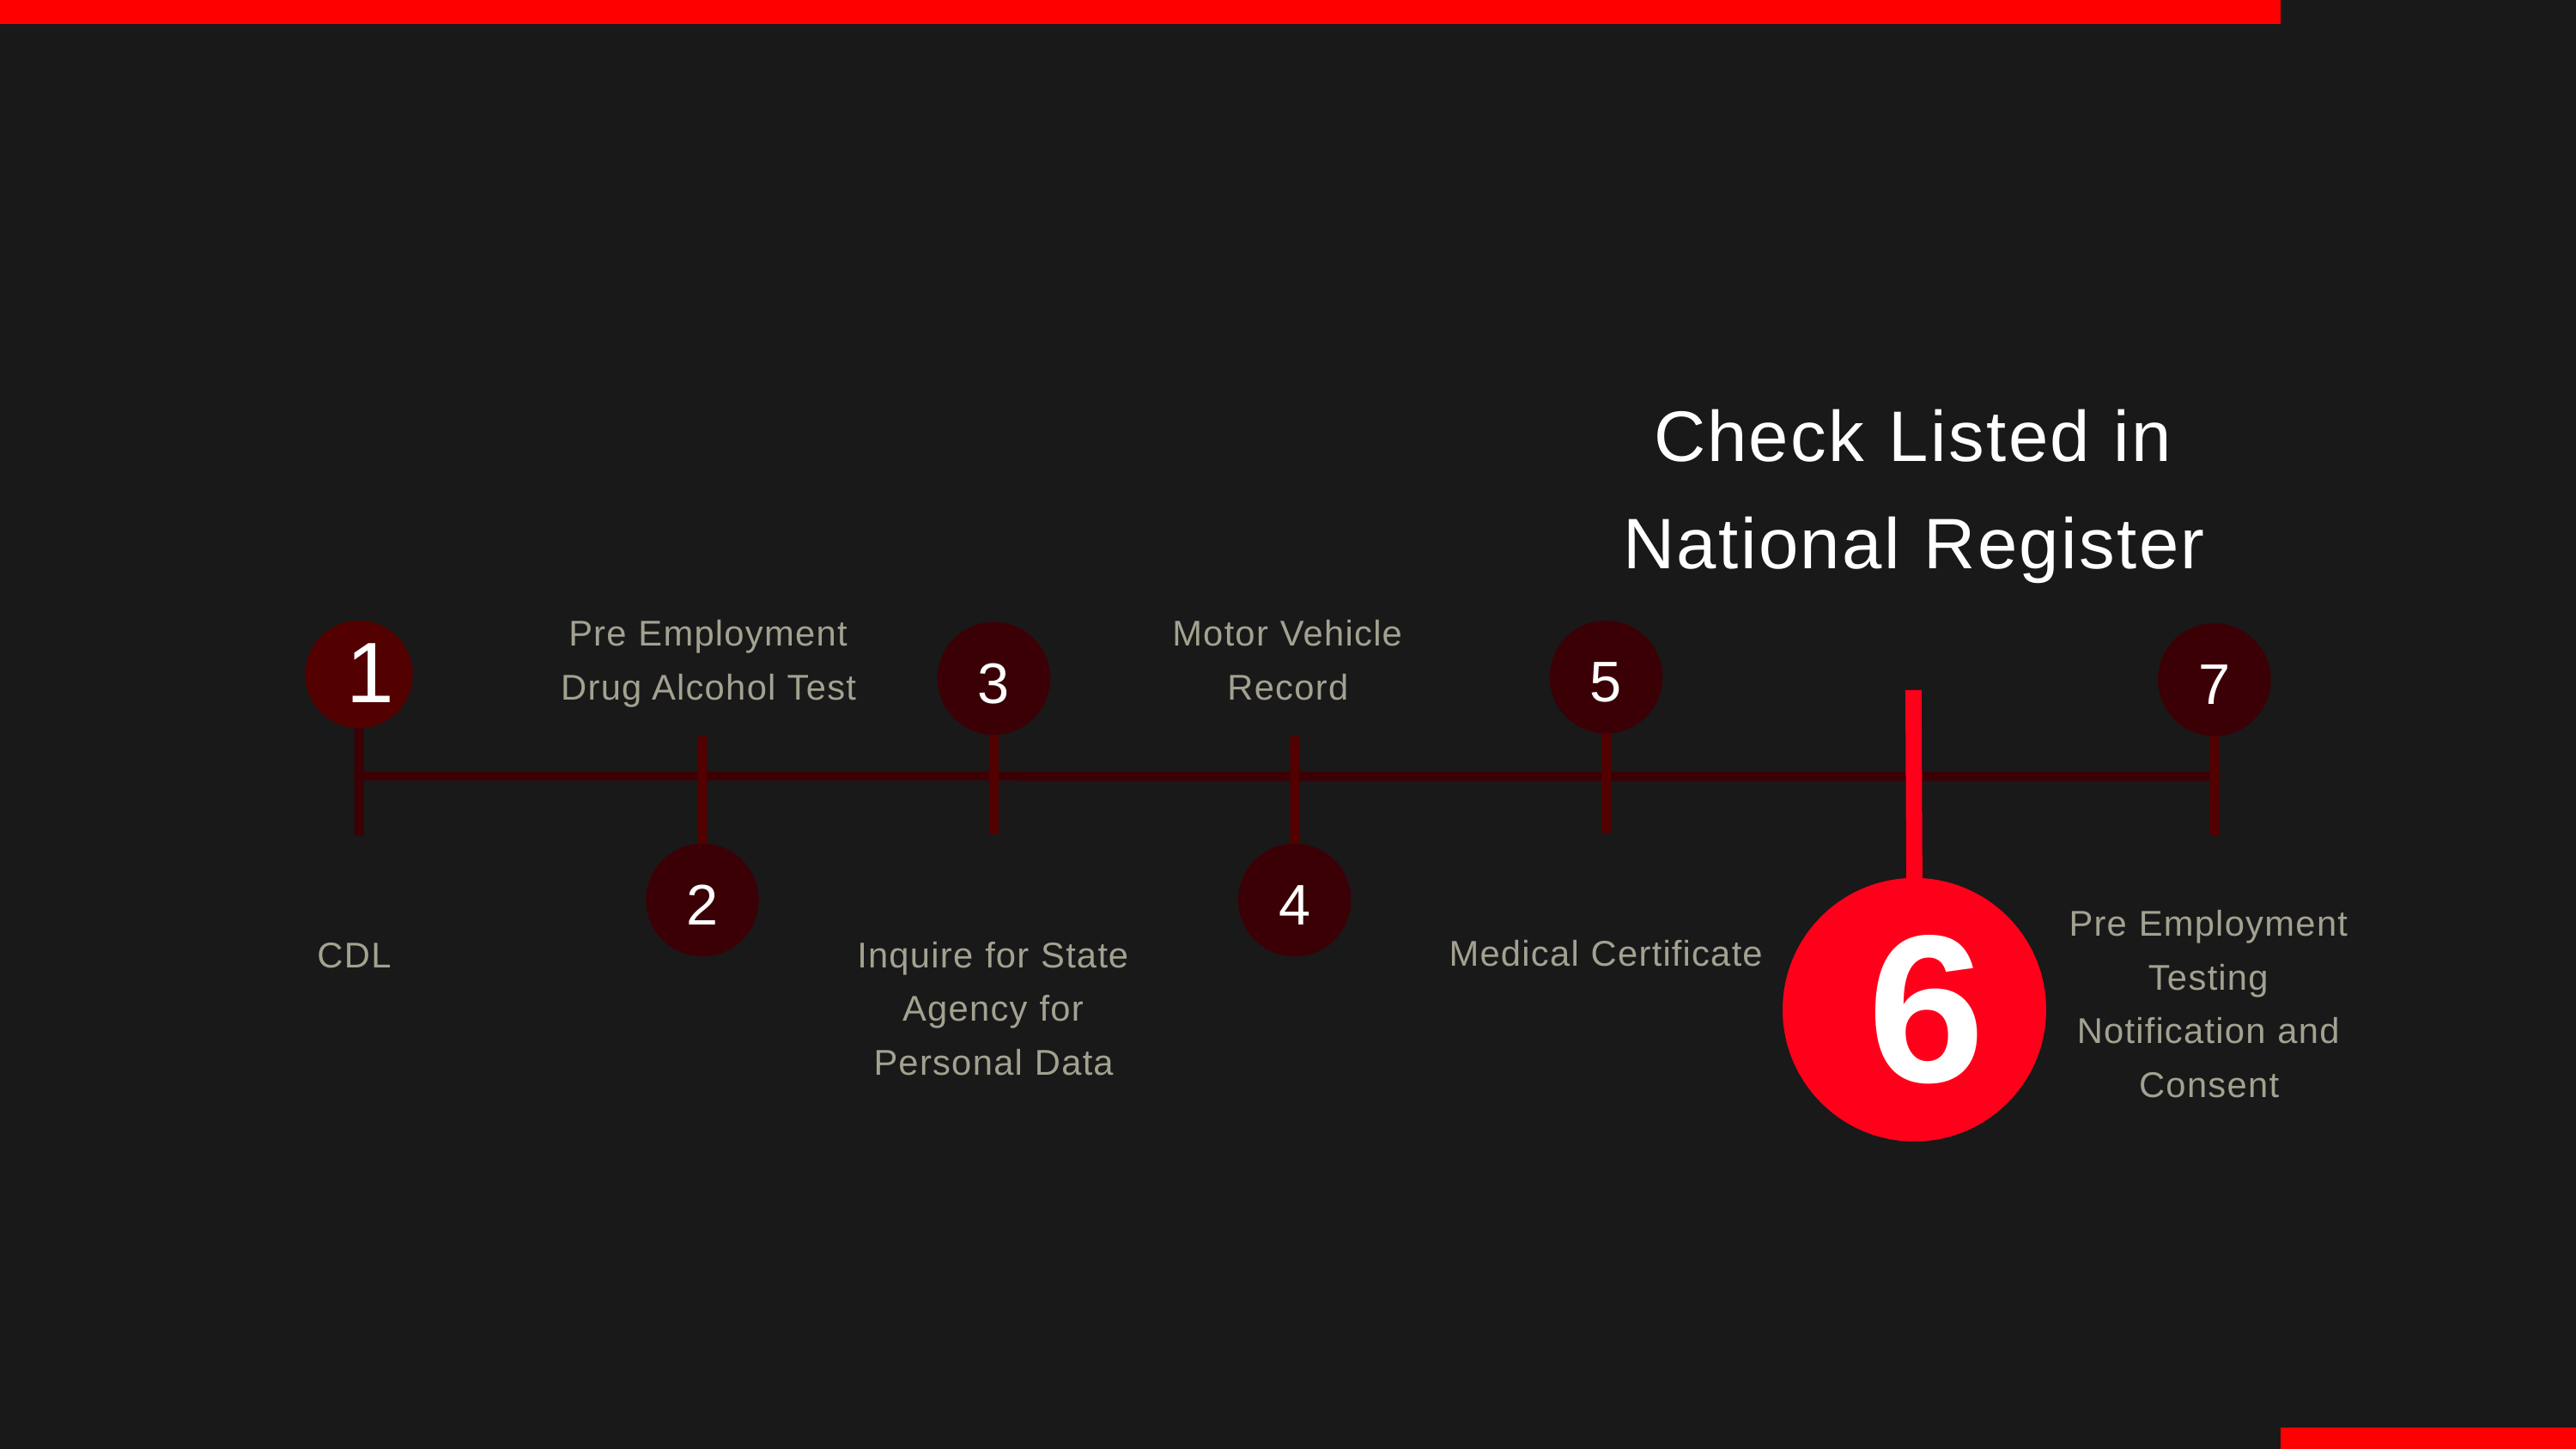

Check Listed in National Register
Pre Employment Drug Alcohol Test
Motor Vehicle Record

5

3

7
1

2

4

Pre Employment Testing Notification and Consent
6
Medical Certificate
CDL
Inquire for State Agency for Personal Data

Checklist Company File
Template